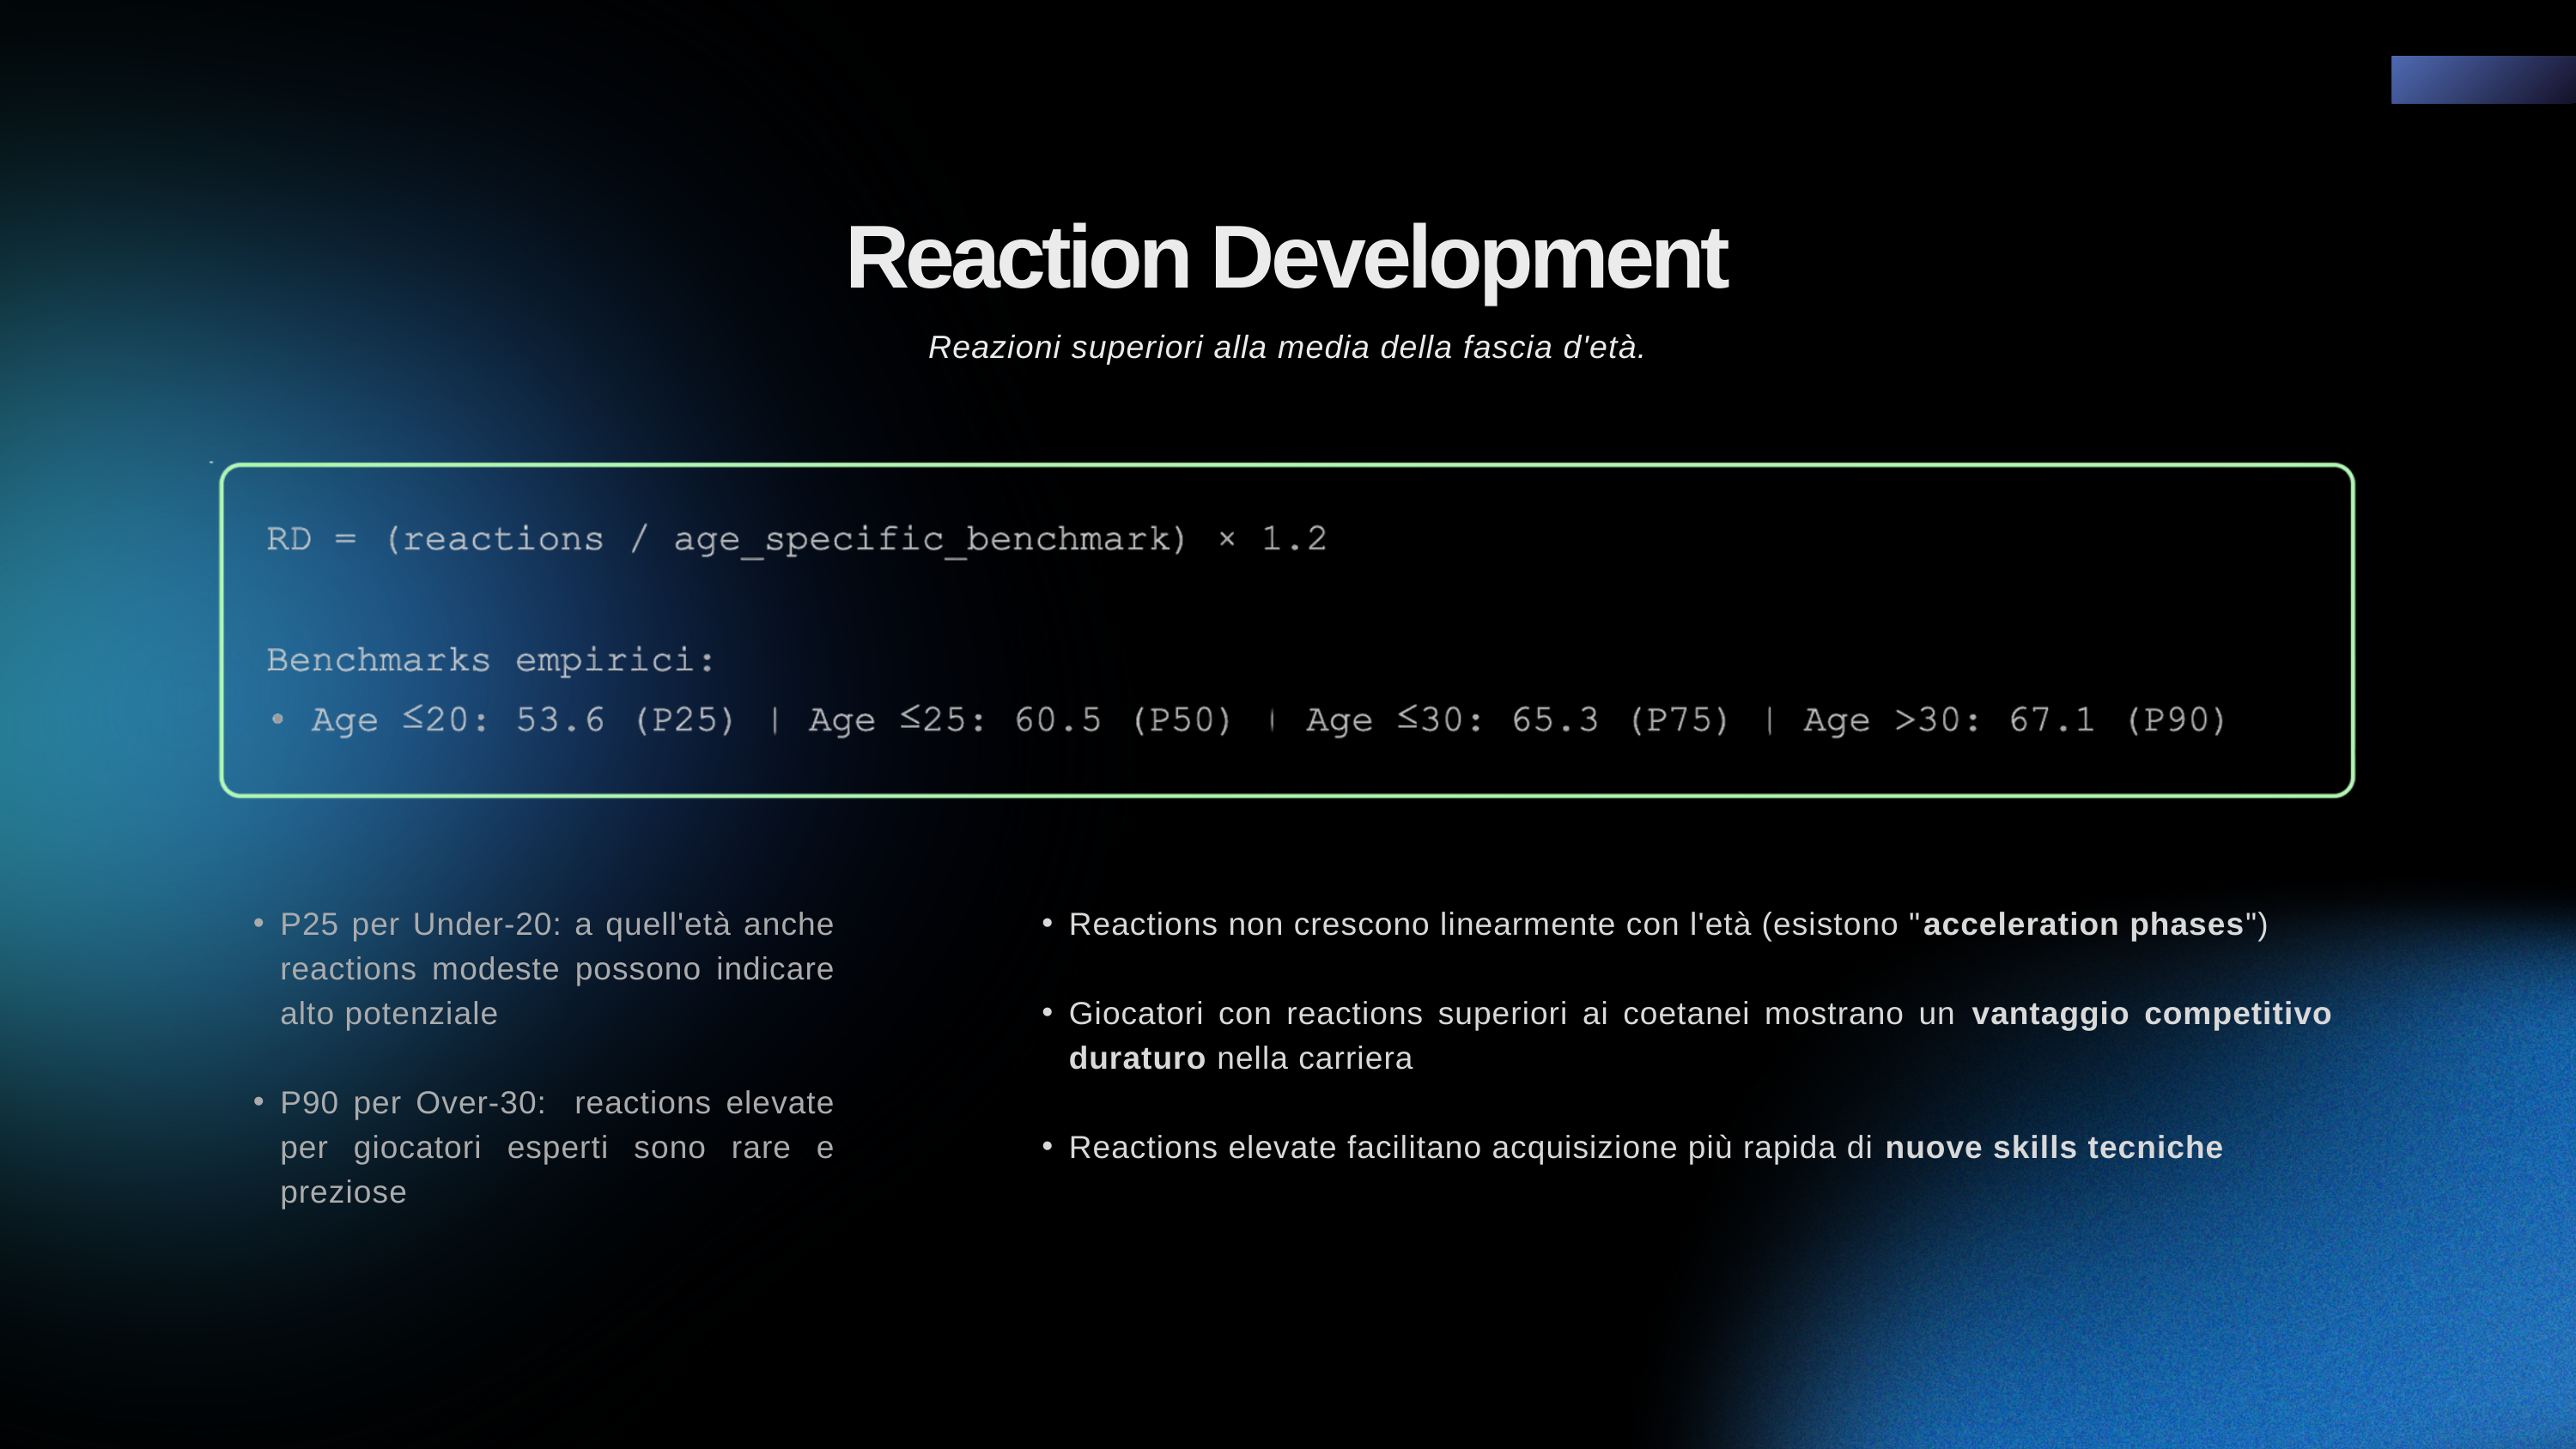

Reaction Development
Reazioni superiori alla media della fascia d'età.

P25 per Under-20: a quell'età anche reactions modeste possono indicare alto potenziale

P90 per Over-30:  reactions elevate per giocatori esperti sono rare e preziose
Reactions non crescono linearmente con l'età (esistono "acceleration phases")

Giocatori con reactions superiori ai coetanei mostrano un vantaggio competitivo duraturo nella carriera

Reactions elevate facilitano acquisizione più rapida di nuove skills tecniche